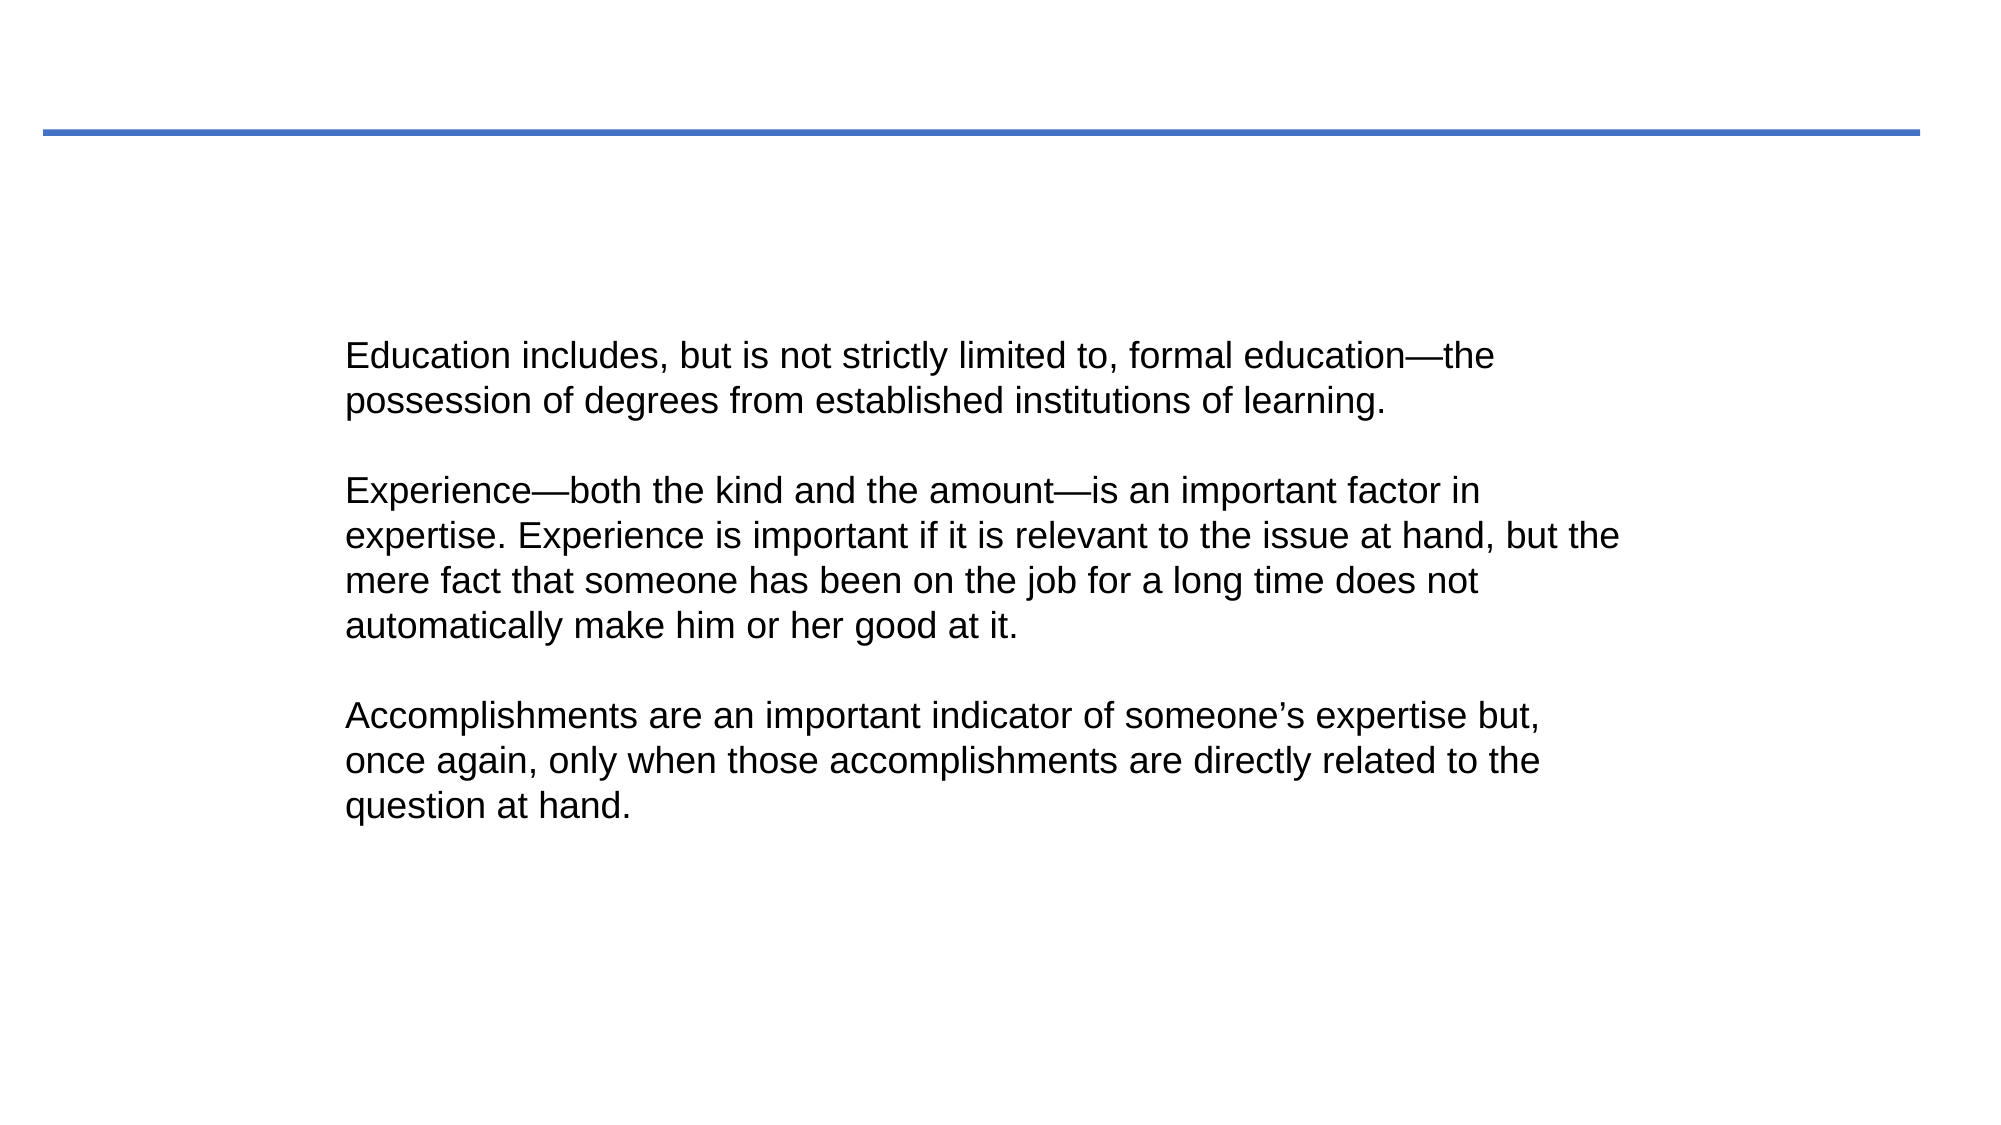

Education includes, but is not strictly limited to, formal education—the
possession of degrees from established institutions of learning.

Experience—both the kind and the amount—is an important factor in
expertise. Experience is important if it is relevant to the issue at hand, but the
mere fact that someone has been on the job for a long time does not automatically make him or her good at it.

Accomplishments are an important indicator of someone’s expertise but,
once again, only when those accomplishments are directly related to the question at hand.